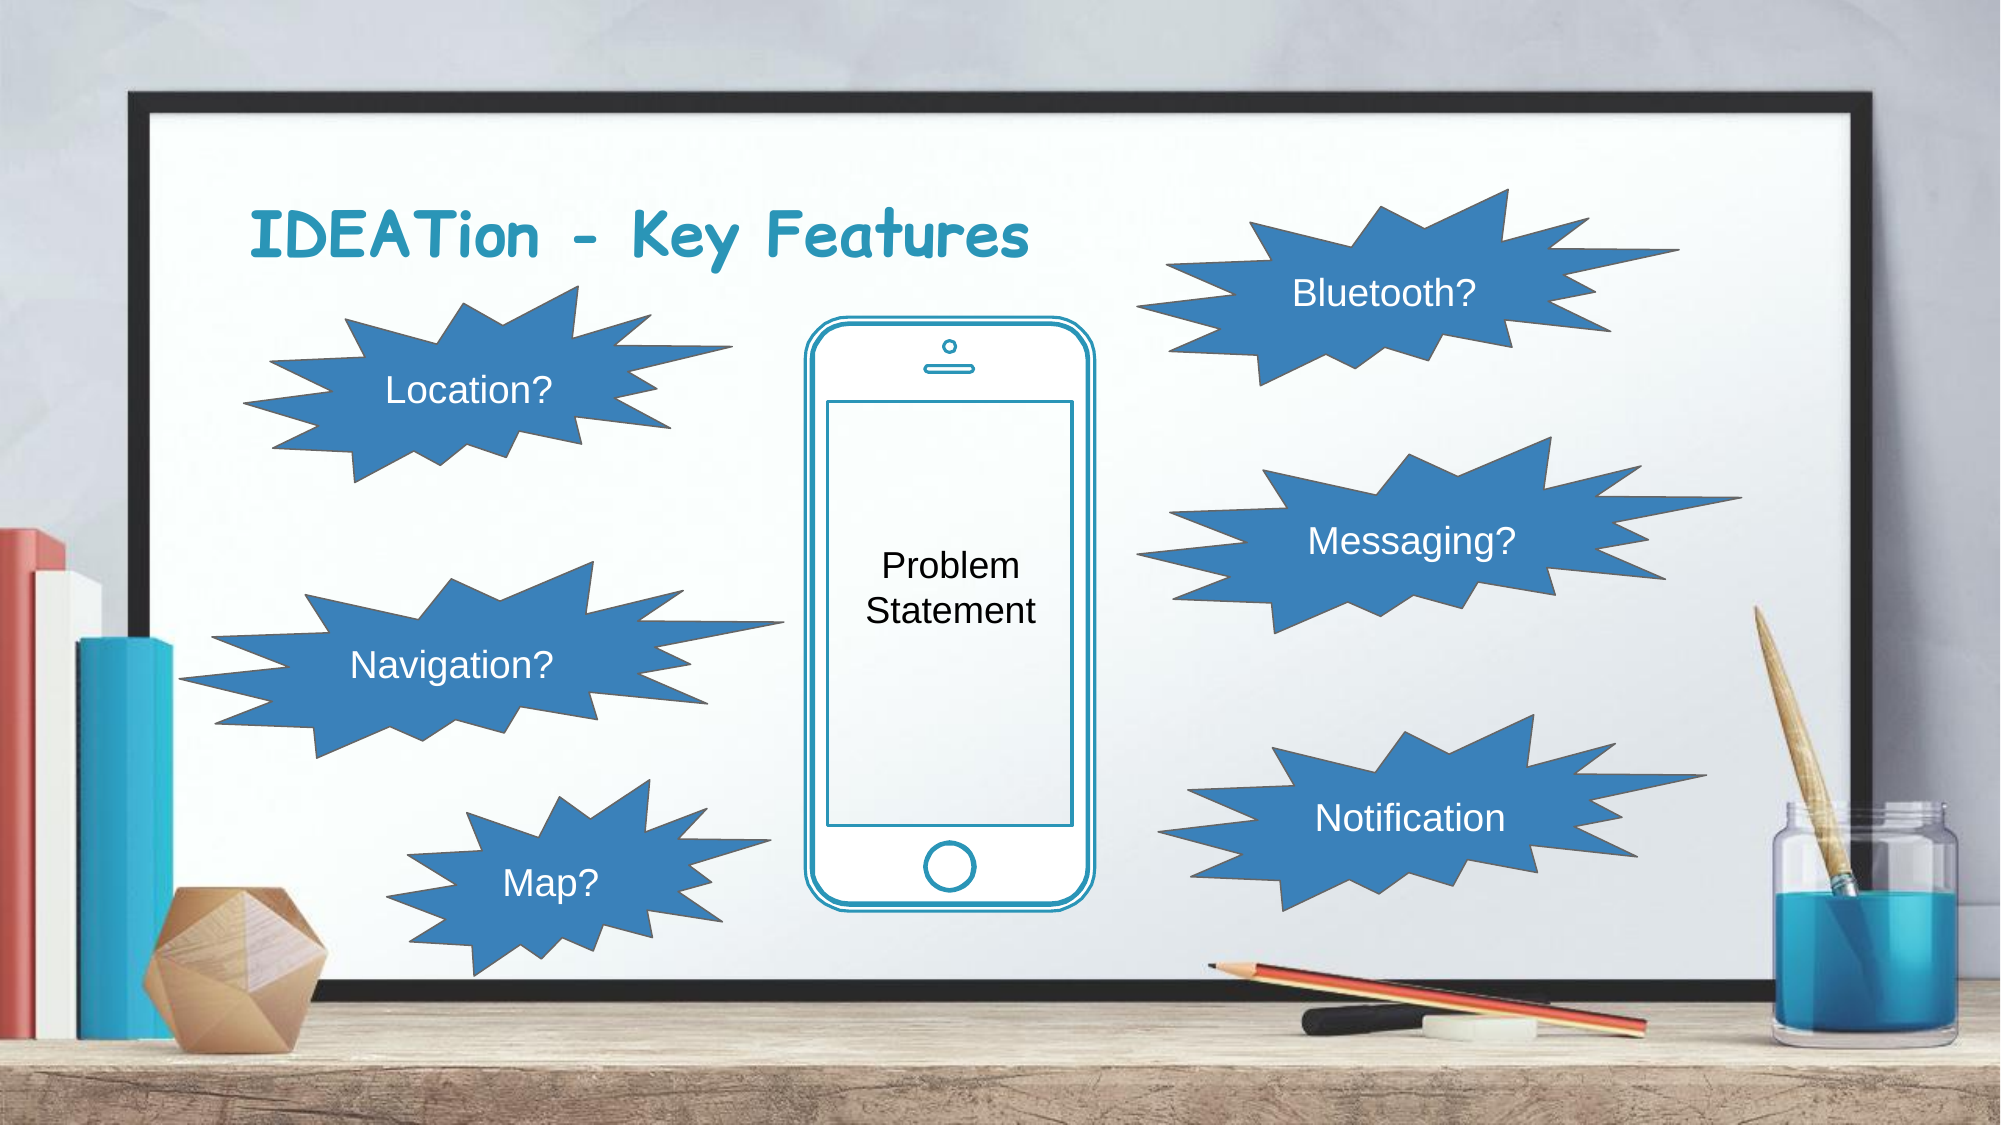

# IDEATion - Key Features
Bluetooth?
Location?

Messaging?
Problem
Statement
Navigation?
Notification
Map?